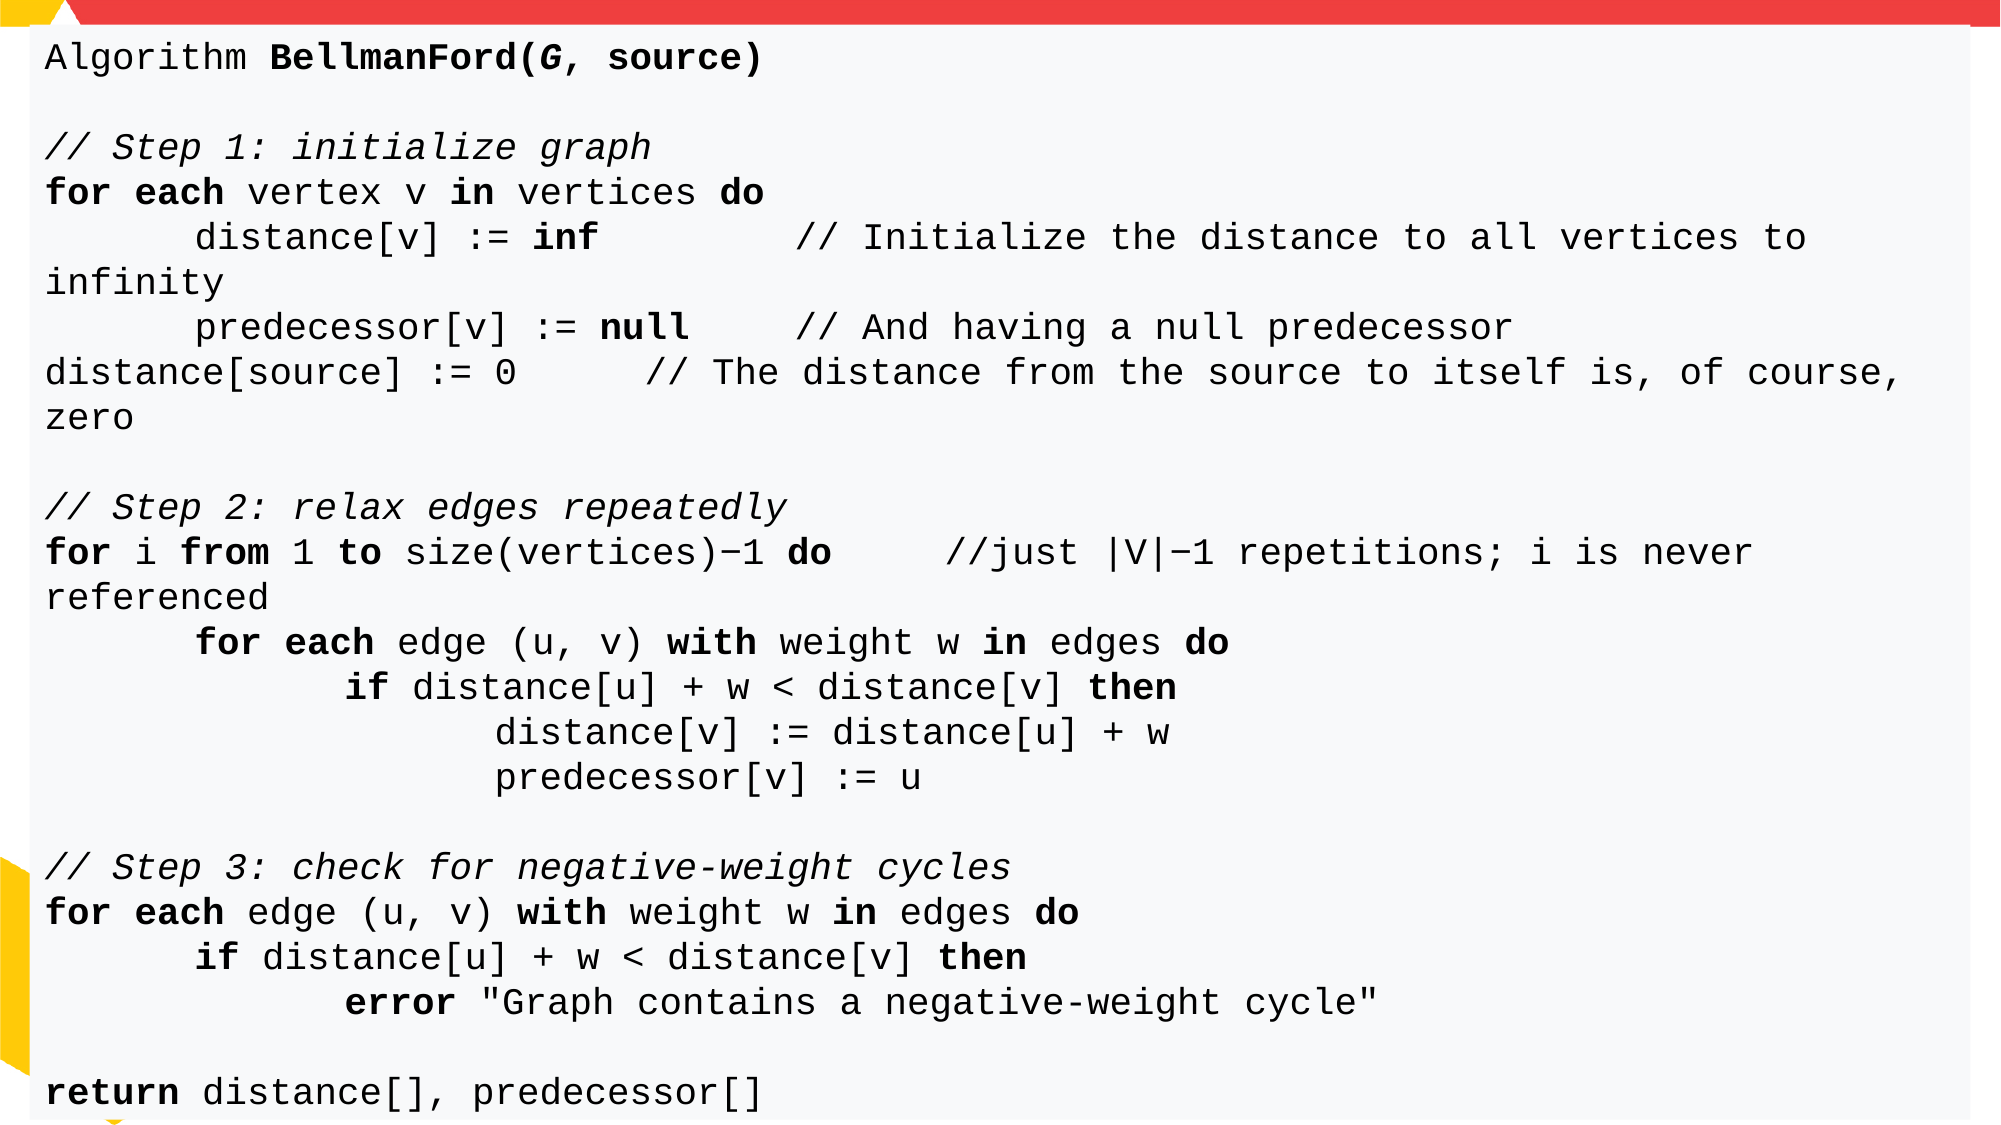

Algorithm BellmanFord(G, source)

// Step 1: initialize graph
for each vertex v in vertices do
	distance[v] := inf 		// Initialize the distance to all vertices to infinity
	predecessor[v] := null	// And having a null predecessor
distance[source] := 0 	// The distance from the source to itself is, of course, zero

// Step 2: relax edges repeatedly
for i from 1 to size(vertices)−1 do 	//just |V|−1 repetitions; i is never referenced
	for each edge (u, v) with weight w in edges do
		if distance[u] + w < distance[v] then
			distance[v] := distance[u] + w
			predecessor[v] := u

// Step 3: check for negative-weight cycles
for each edge (u, v) with weight w in edges do
	if distance[u] + w < distance[v] then
		error "Graph contains a negative-weight cycle"

return distance[], predecessor[]
#